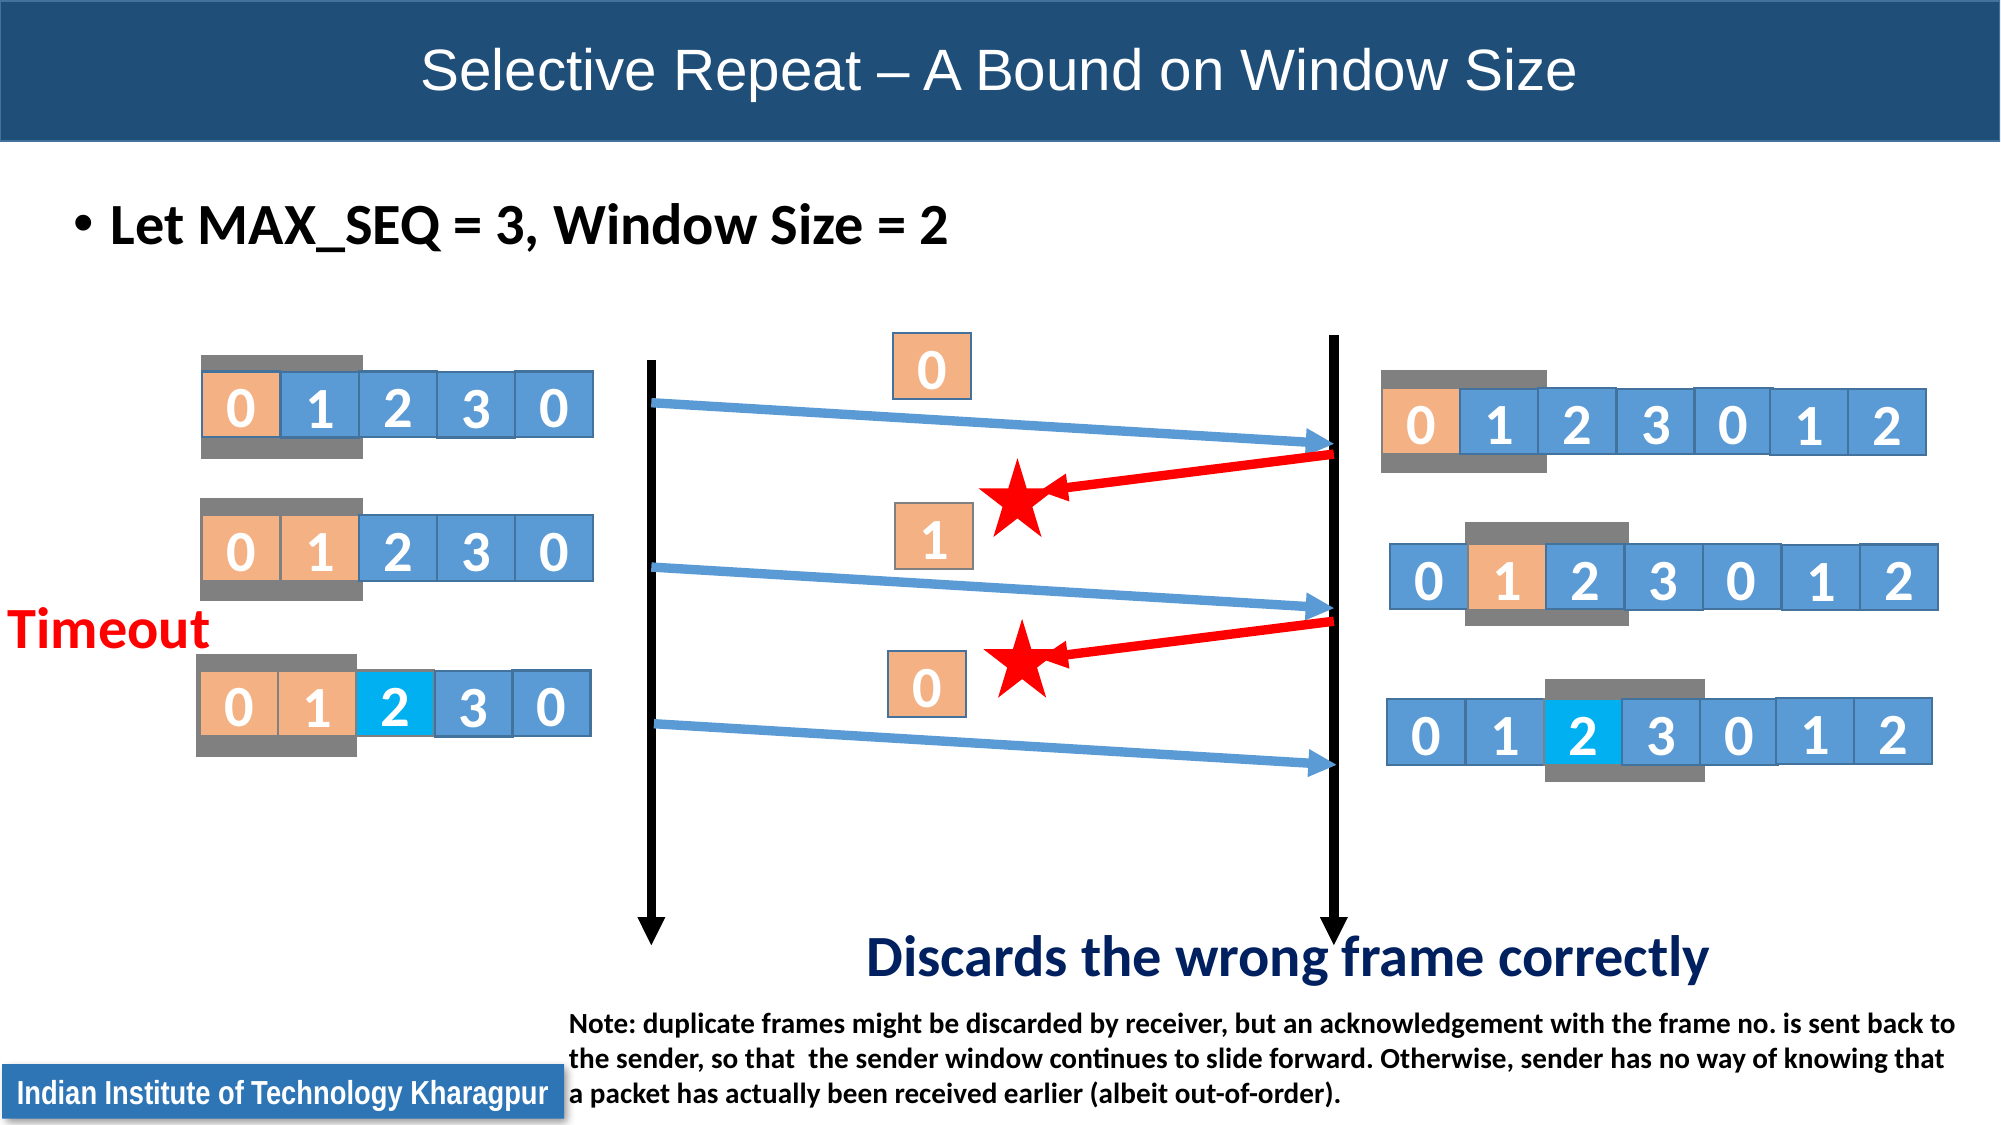

# Selective Repeat – A Bound on Window Size
Let MAX_SEQ = 3, Window Size = 2

0

0
2
0
1
3
0
2
0
1
3
2
1

1
0
2
0
1
3

0
2
0
1
3
2
1
Timeout

0

0
2
0
1
3

2
1
0
2
0
1
3
Discards the wrong frame correctly
Note: duplicate frames might be discarded by receiver, but an acknowledgement with the frame no. is sent back to the sender, so that  the sender window continues to slide forward. Otherwise, sender has no way of knowing that a packet has actually been received earlier (albeit out-of-order).